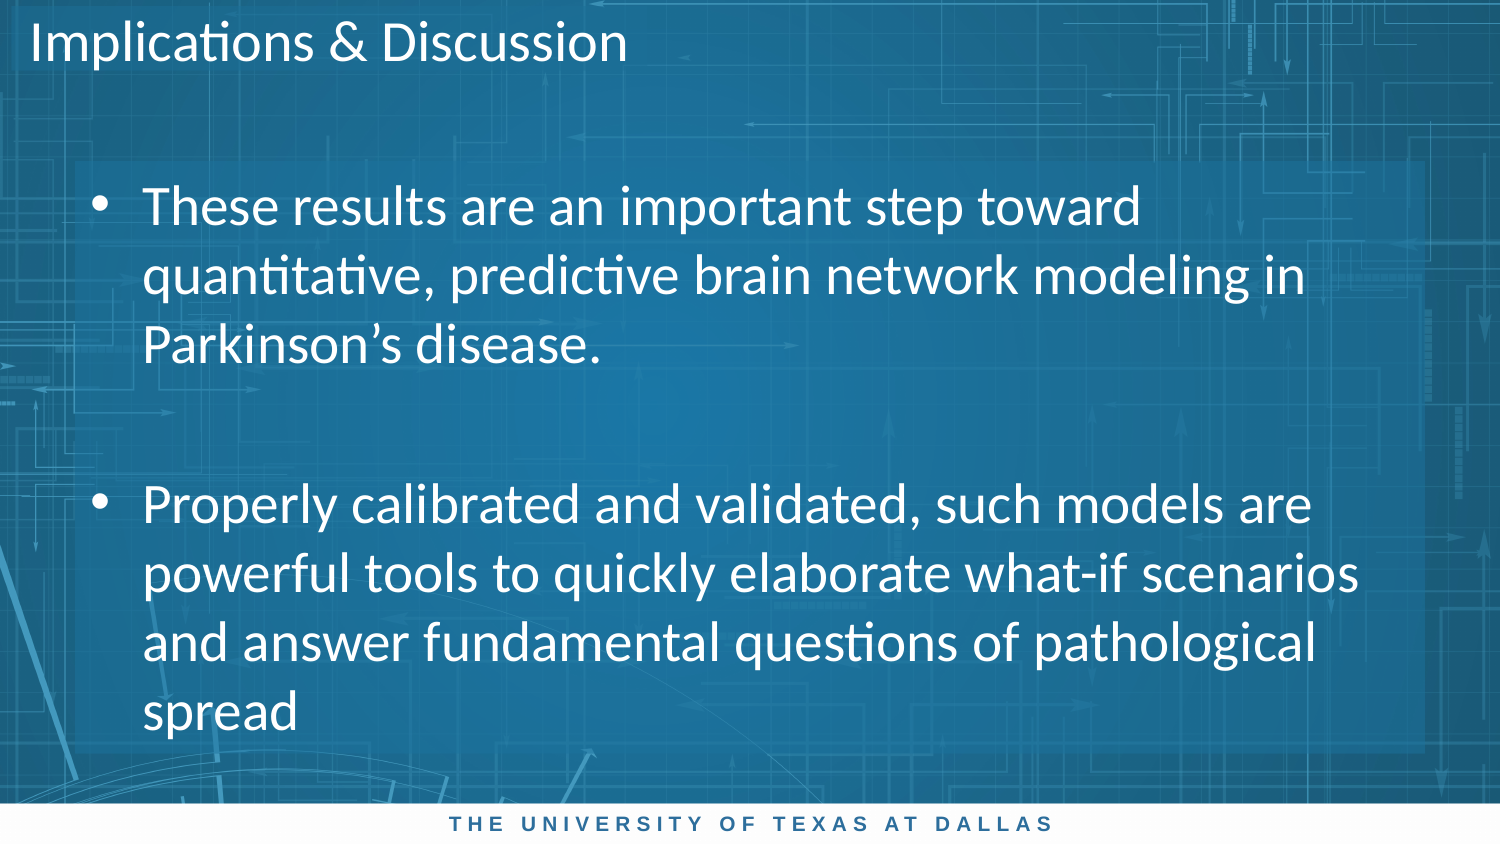

Implications & Discussion
These results are an important step toward quantitative, predictive brain network modeling in Parkinson’s disease.

Properly calibrated and validated, such models are powerful tools to quickly elaborate what-if scenarios and answer fundamental questions of pathological spread